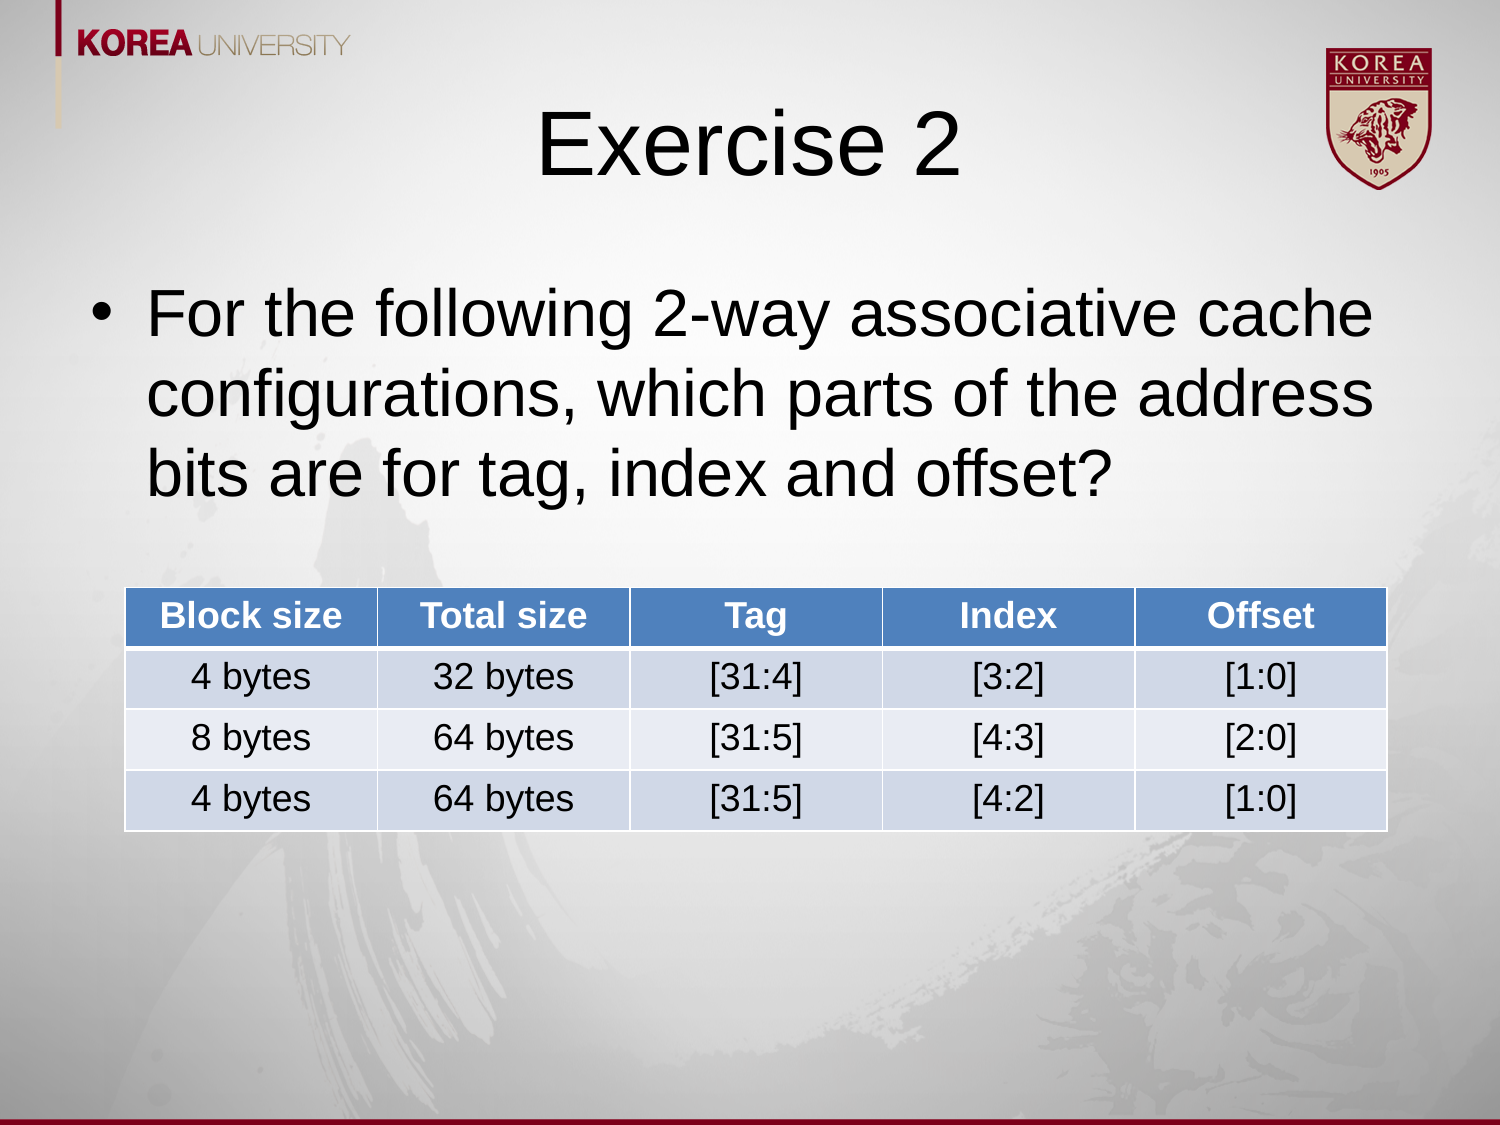

# Exercise 2
For the following 2-way associative cache configurations, which parts of the address bits are for tag, index and offset?

| Block size | Total size | Tag | Index | Offset |
| --- | --- | --- | --- | --- |
| 4 bytes | 32 bytes | [31:4] | [3:2] | [1:0] |
| 8 bytes | 64 bytes | [31:5] | [4:3] | [2:0] |
| 4 bytes | 64 bytes | [31:5] | [4:2] | [1:0] |